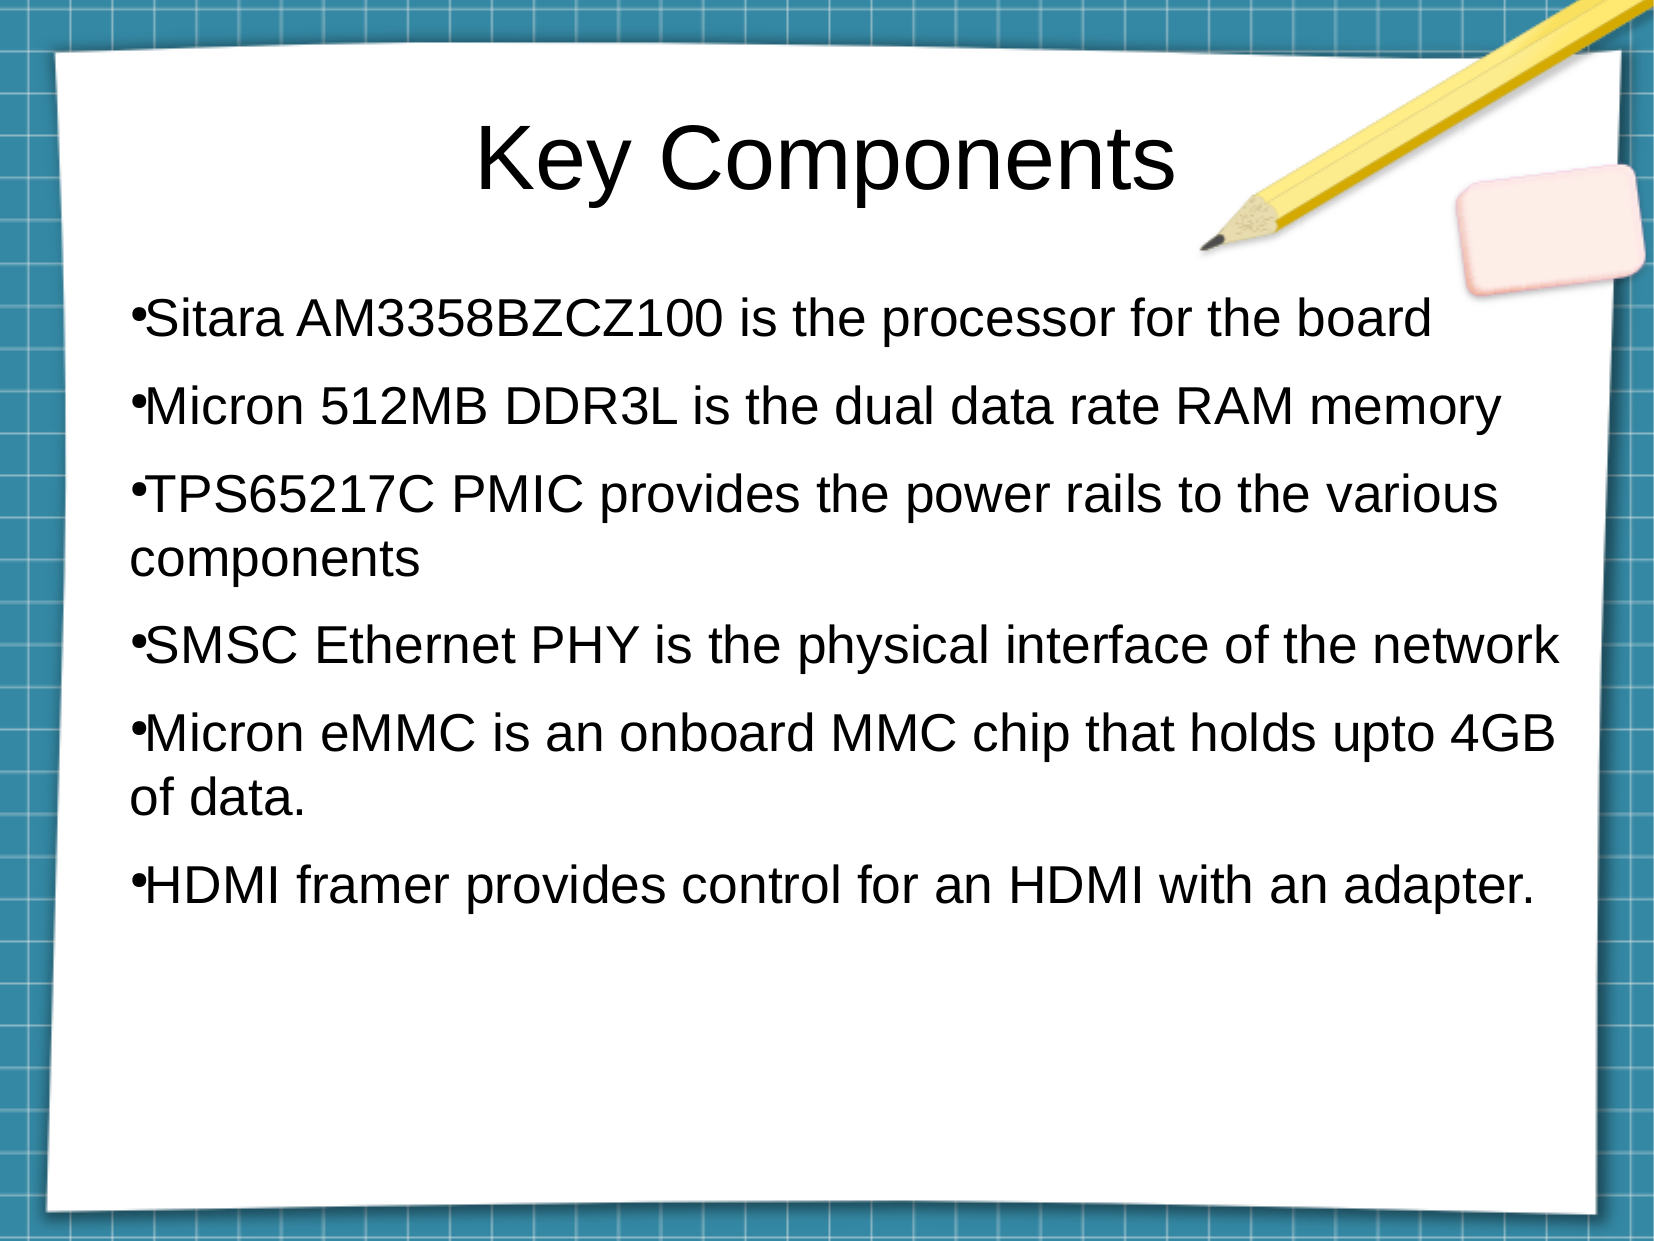

Key Components
Sitara AM3358BZCZ100 is the processor for the board
Micron 512MB DDR3L is the dual data rate RAM memory
TPS65217C PMIC provides the power rails to the various components
SMSC Ethernet PHY is the physical interface of the network
Micron eMMC is an onboard MMC chip that holds upto 4GB of data.
HDMI framer provides control for an HDMI with an adapter.